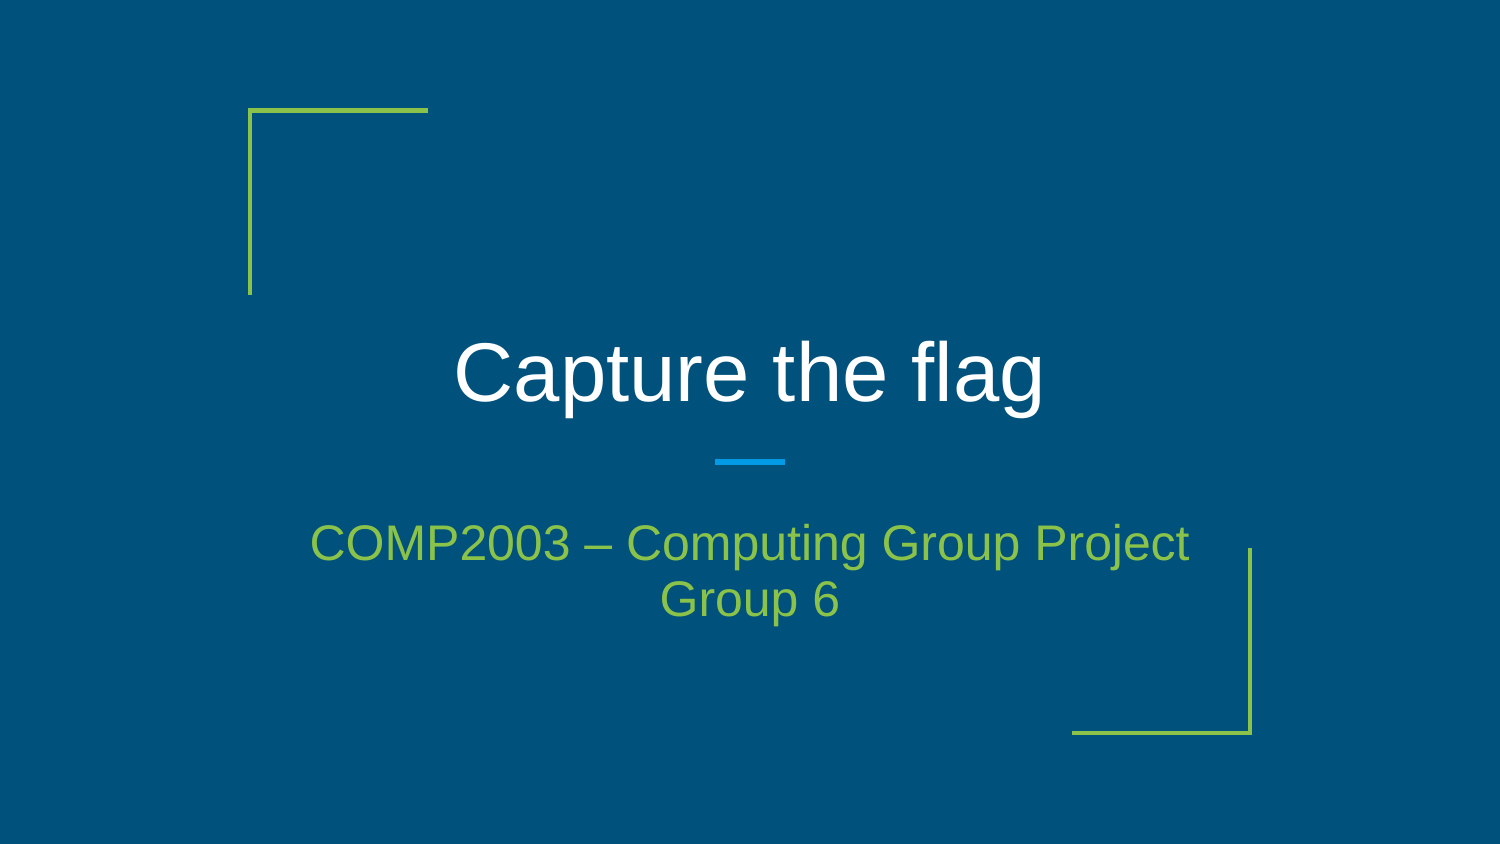

# Capture the flag
COMP2003 – Computing Group Project
Group 6